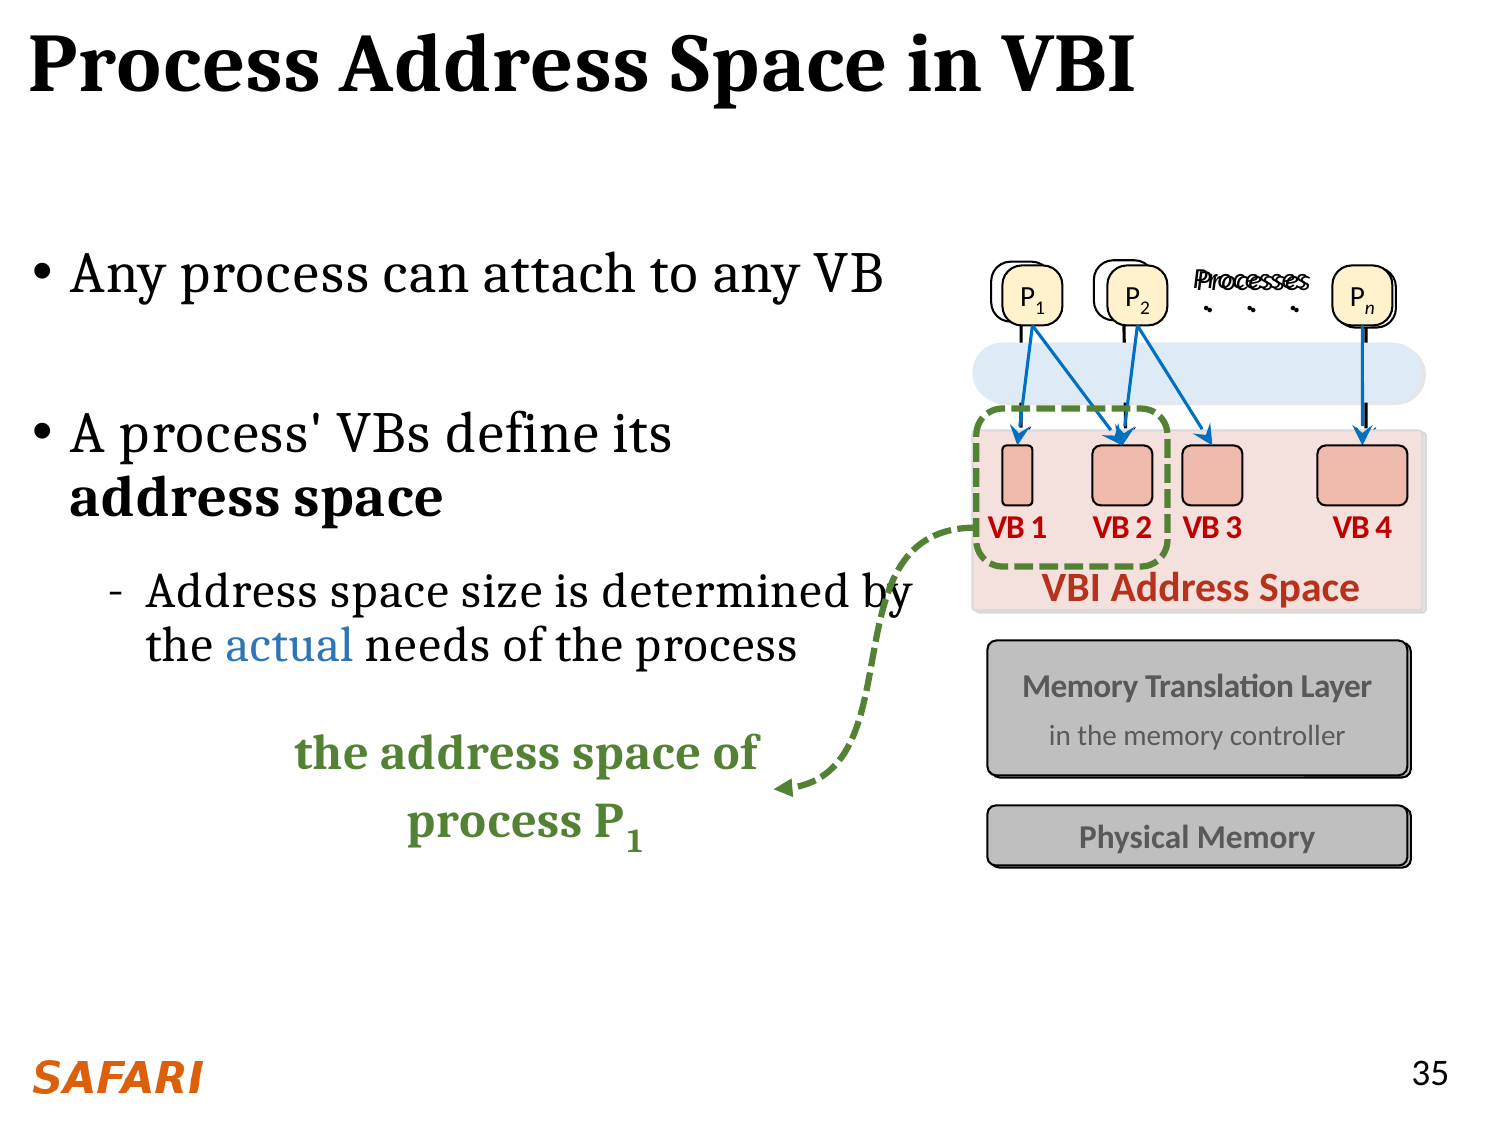

# Process Address Space in VBI

Any process can attach to any VB

A process' VBs define its
address space

Address space size is determined by the actual needs of the process

Processes
P1
P2
.    .    .
Pn

VBI Address Space

VB 1

VB 2

VB 3

VB 4
Memory Translation Layer
in the memory controller
Physical Memory
P2
Processes
P1
.    .    .
Pn

Virtual Address Space (VAS)

VAS 1
VAS 2
VAS n
Page Tables
managed by the OS
Physical Memory

the address space of process P1
35